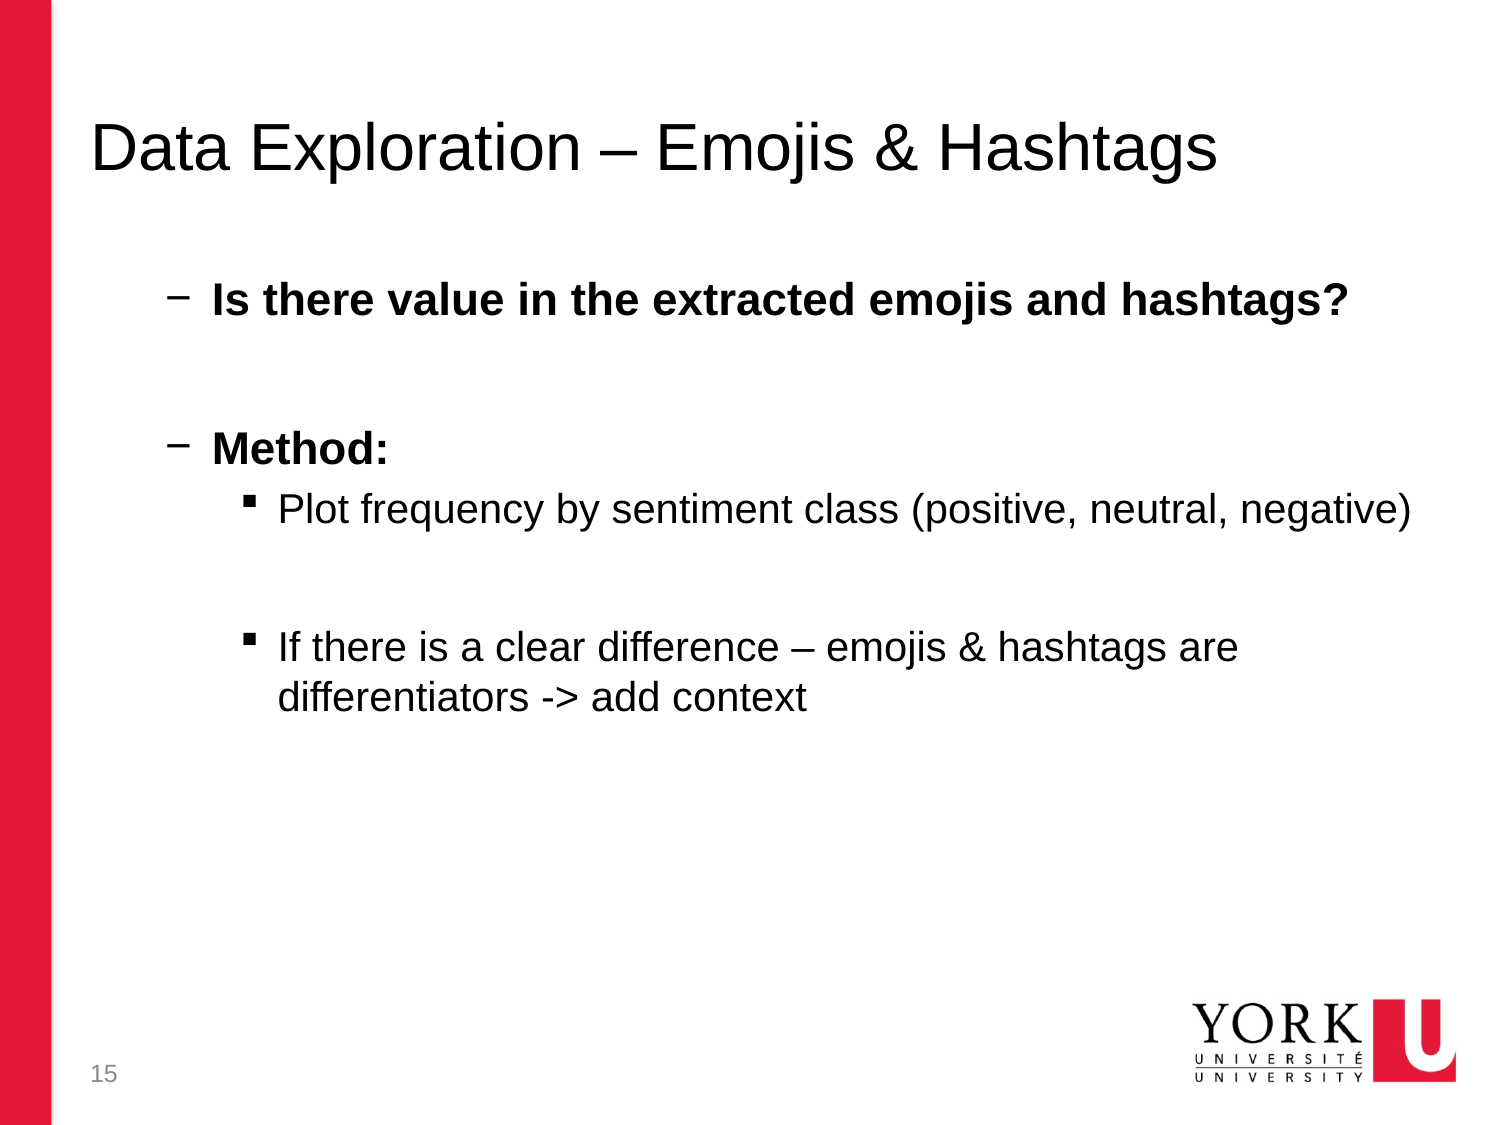

# Data Exploration – Emojis & Hashtags
Is there value in the extracted emojis and hashtags?

Method:
Plot frequency by sentiment class (positive, neutral, negative)

If there is a clear difference – emojis & hashtags are differentiators -> add context

15